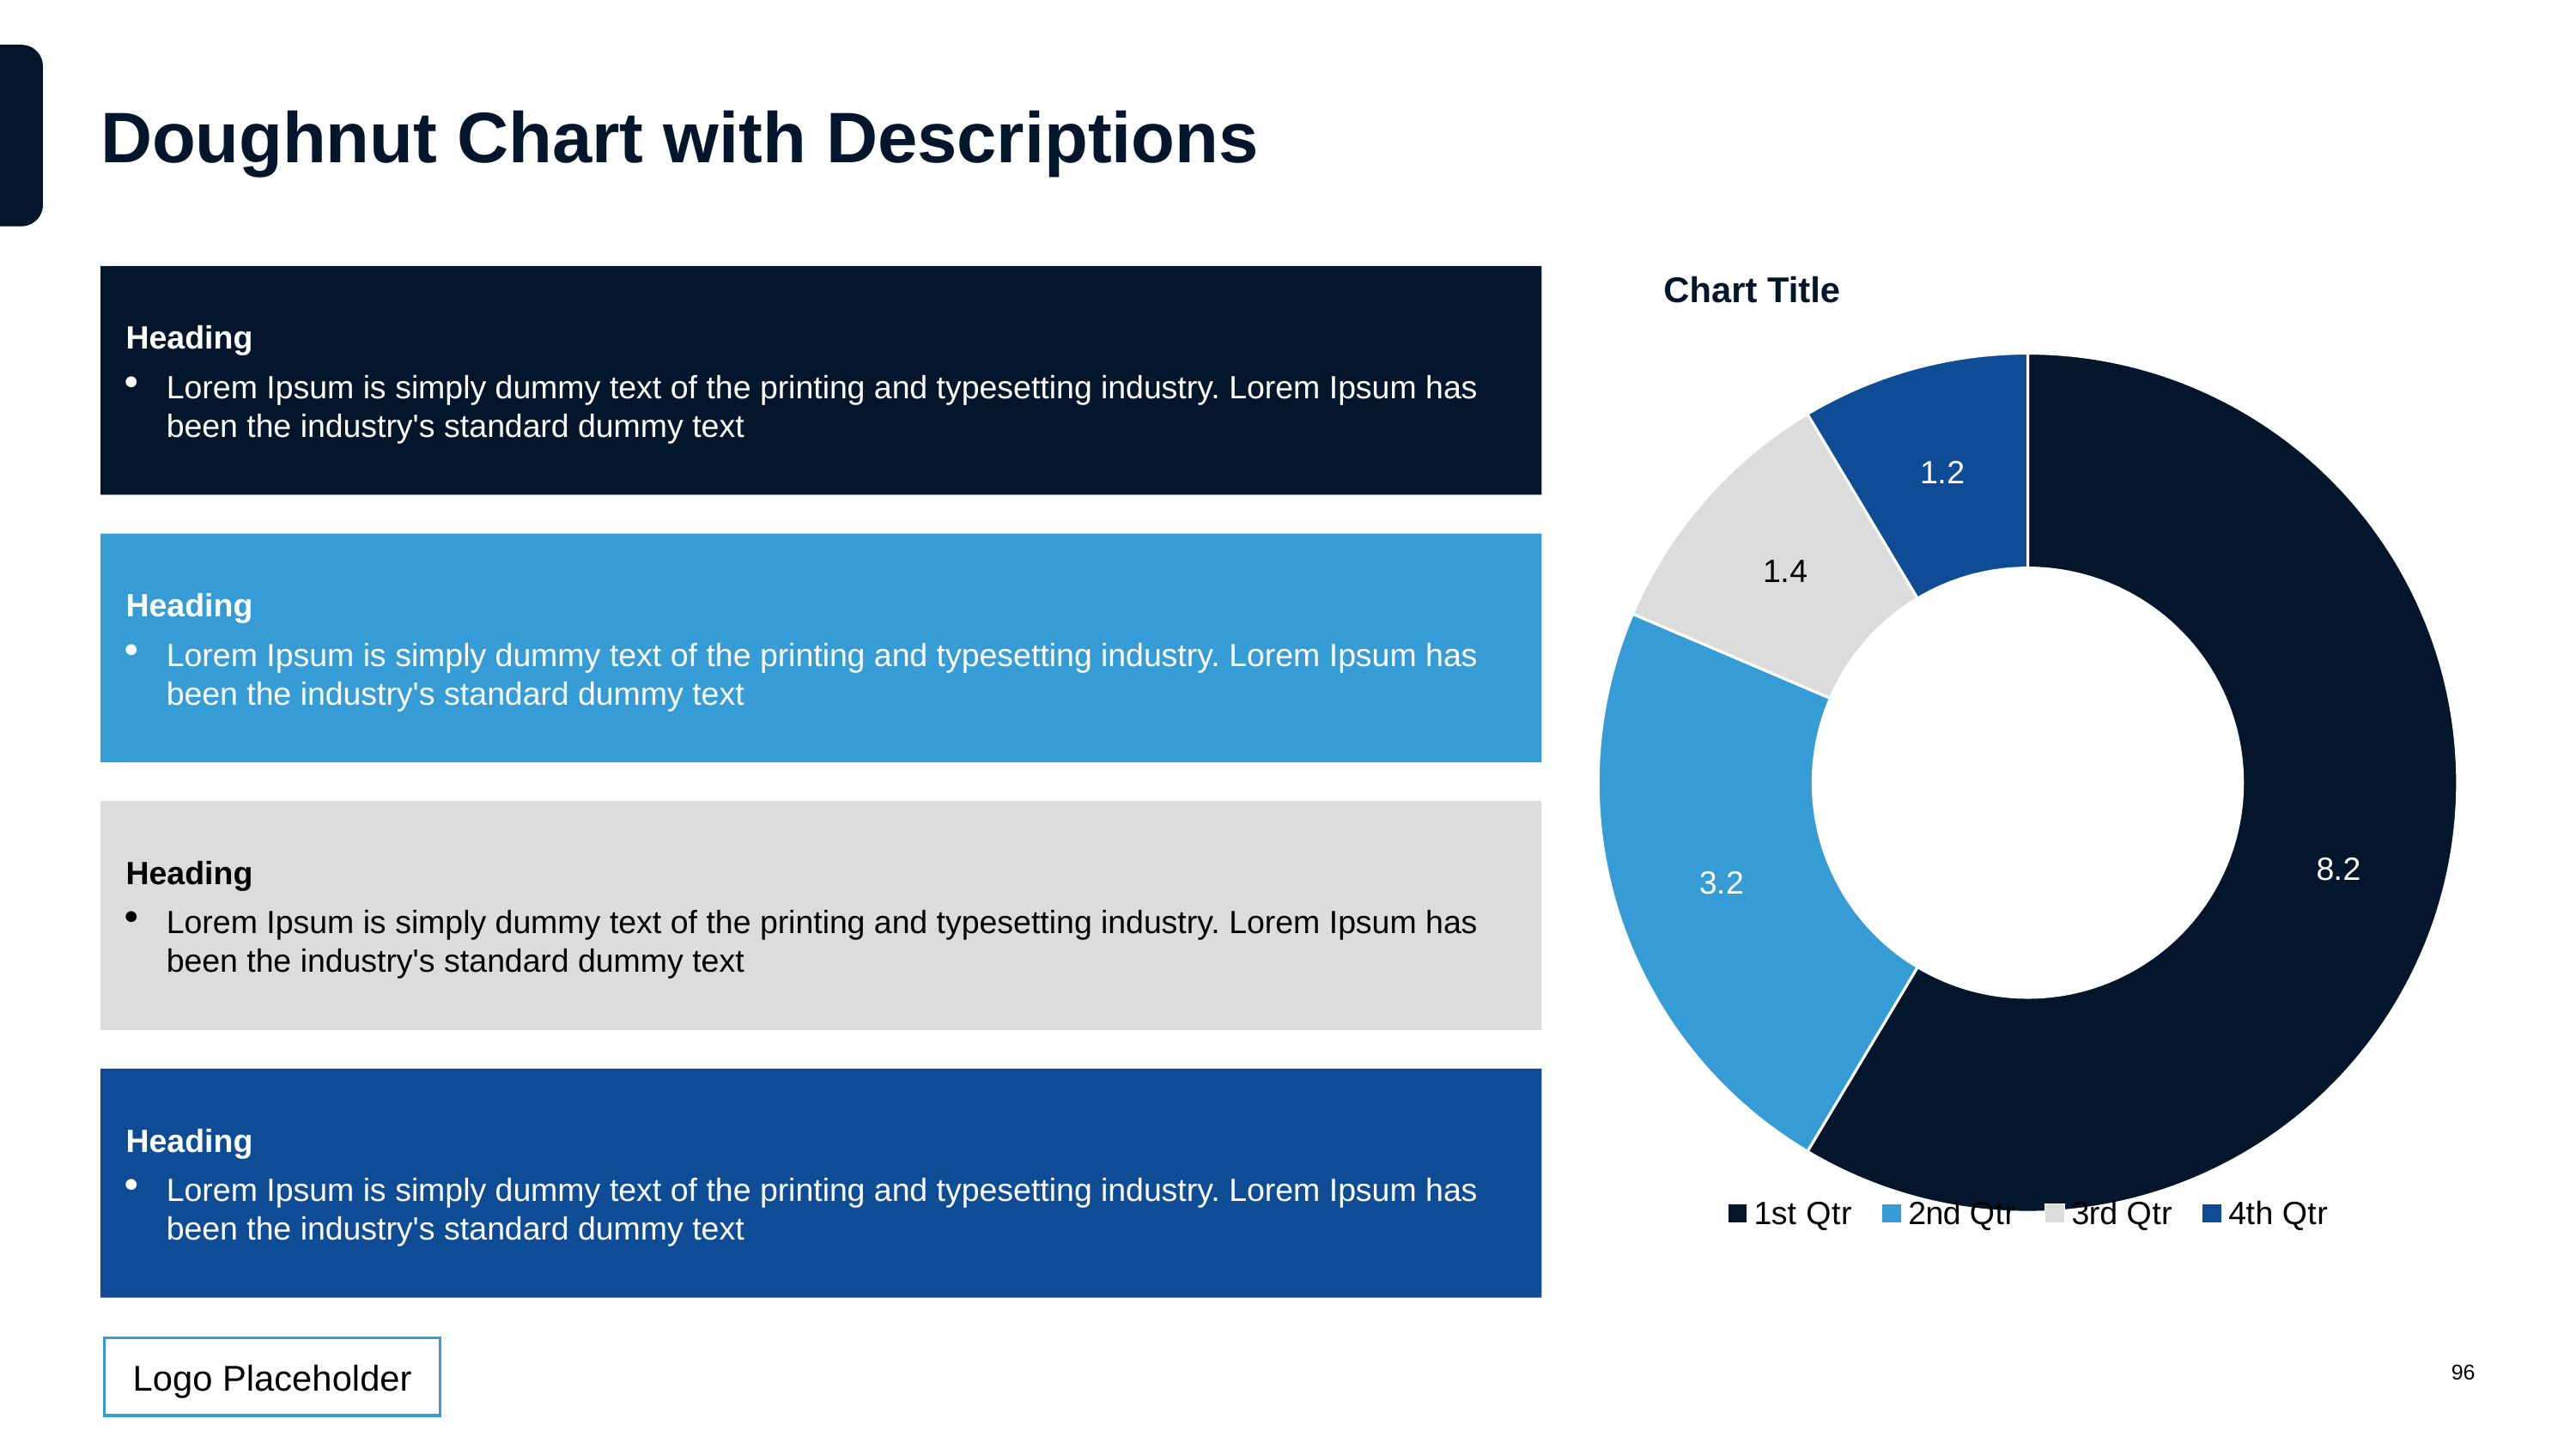

# Doughnut Chart with Descriptions
Heading
Lorem Ipsum is simply dummy text of the printing and typesetting industry. Lorem Ipsum has been the industry's standard dummy text
Chart Title

### Chart

| Category | Sales |
|---|---|
| 1st Qtr | 8.2 |
| 2nd Qtr | 3.2 |
| 3rd Qtr | 1.4 |
| 4th Qtr | 1.2 |
Heading
Lorem Ipsum is simply dummy text of the printing and typesetting industry. Lorem Ipsum has been the industry's standard dummy text
Heading
Lorem Ipsum is simply dummy text of the printing and typesetting industry. Lorem Ipsum has been the industry's standard dummy text
Heading
Lorem Ipsum is simply dummy text of the printing and typesetting industry. Lorem Ipsum has been the industry's standard dummy text
96